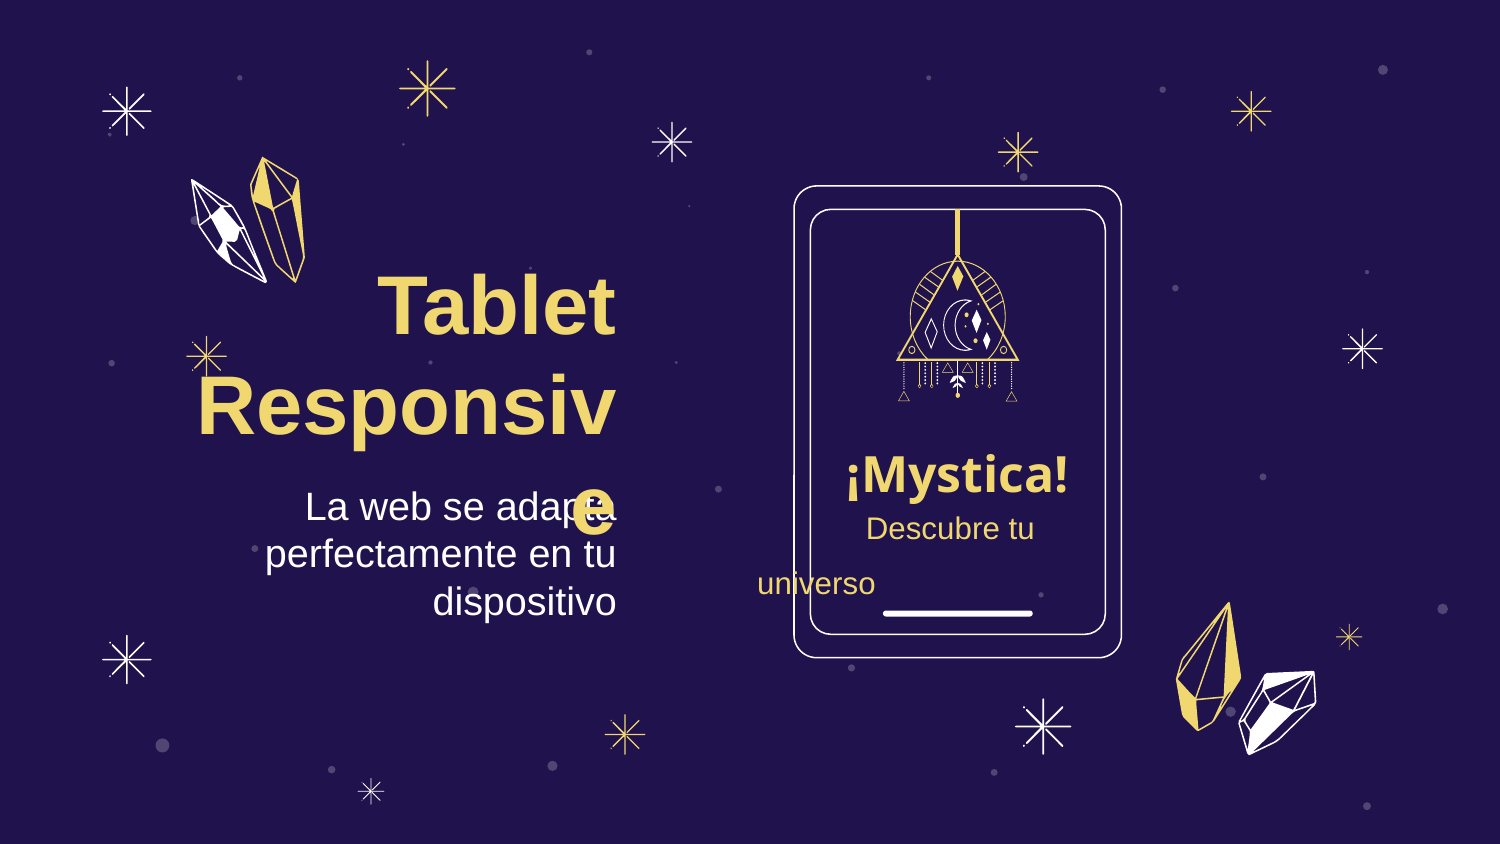

Tablet Responsive
¡Mystica!
La web se adapta perfectamente en tu dispositivo
  Descubre tu
                                               universo